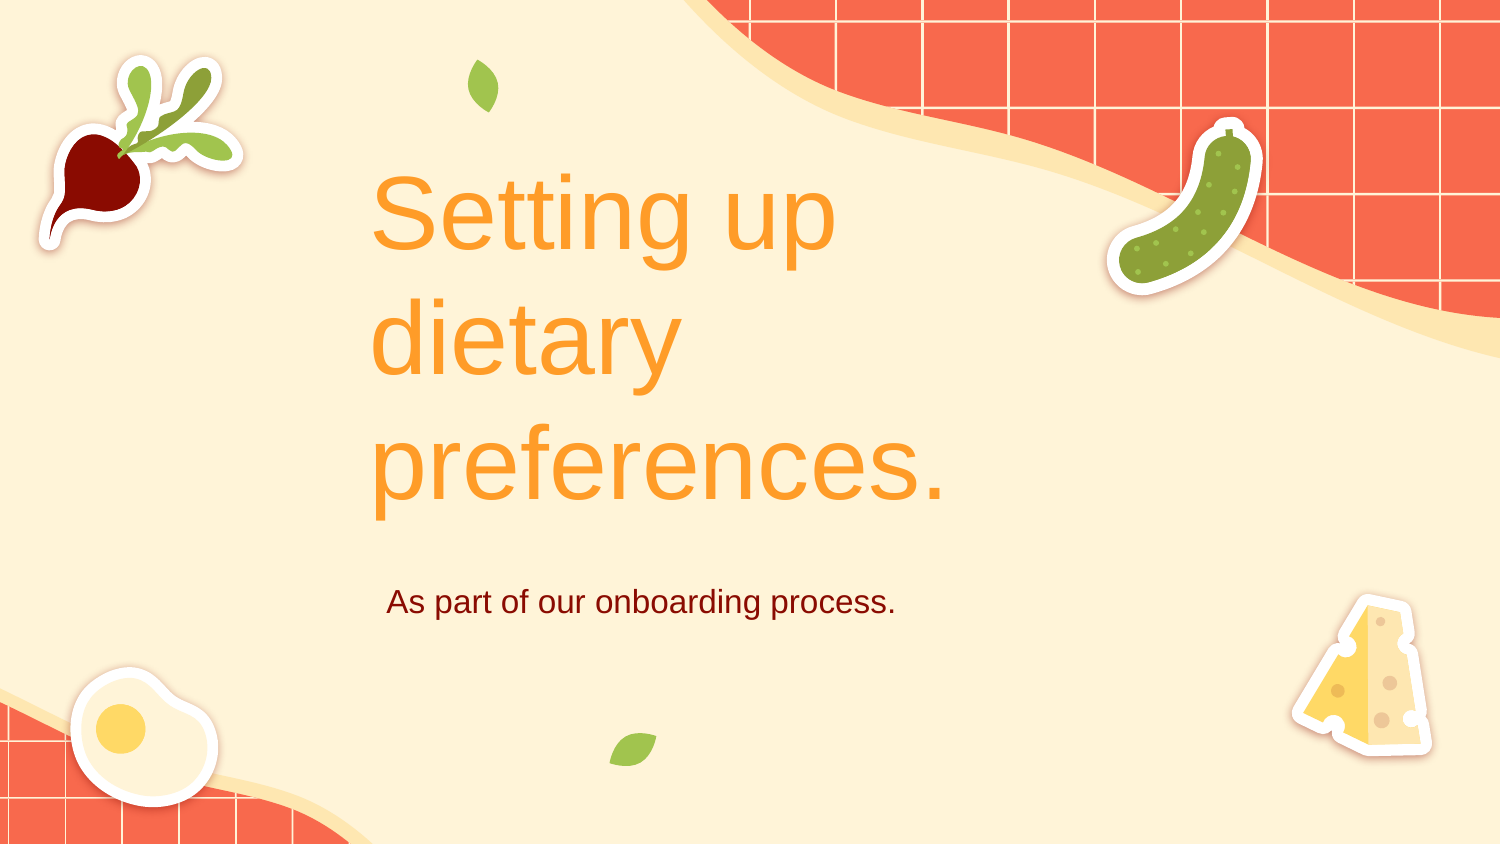

# Setting up dietary preferences.
As part of our onboarding process.